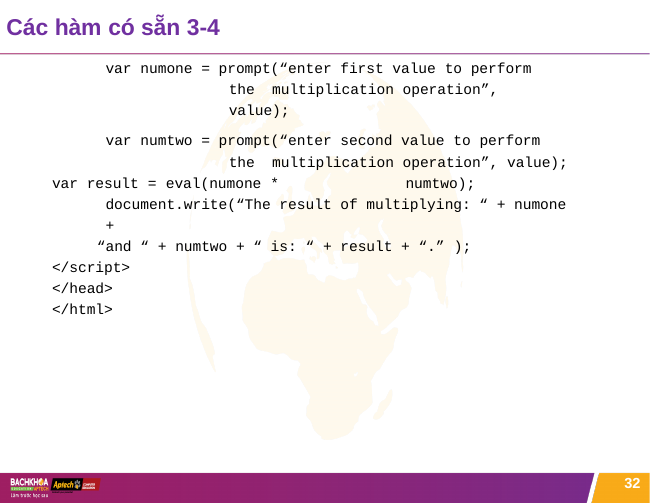

# Các hàm có sẵn 3-4
var numone = prompt(“enter first value to perform the  multiplication operation”, value);
var numtwo = prompt(“enter second value to perform the  multiplication operation”, value);
var result = eval(numone *	numtwo);  document.write(“The result of multiplying: “ + numone +
“and “ + numtwo + “ is: “ + result + “.” );
</script>
</head>
</html>
32